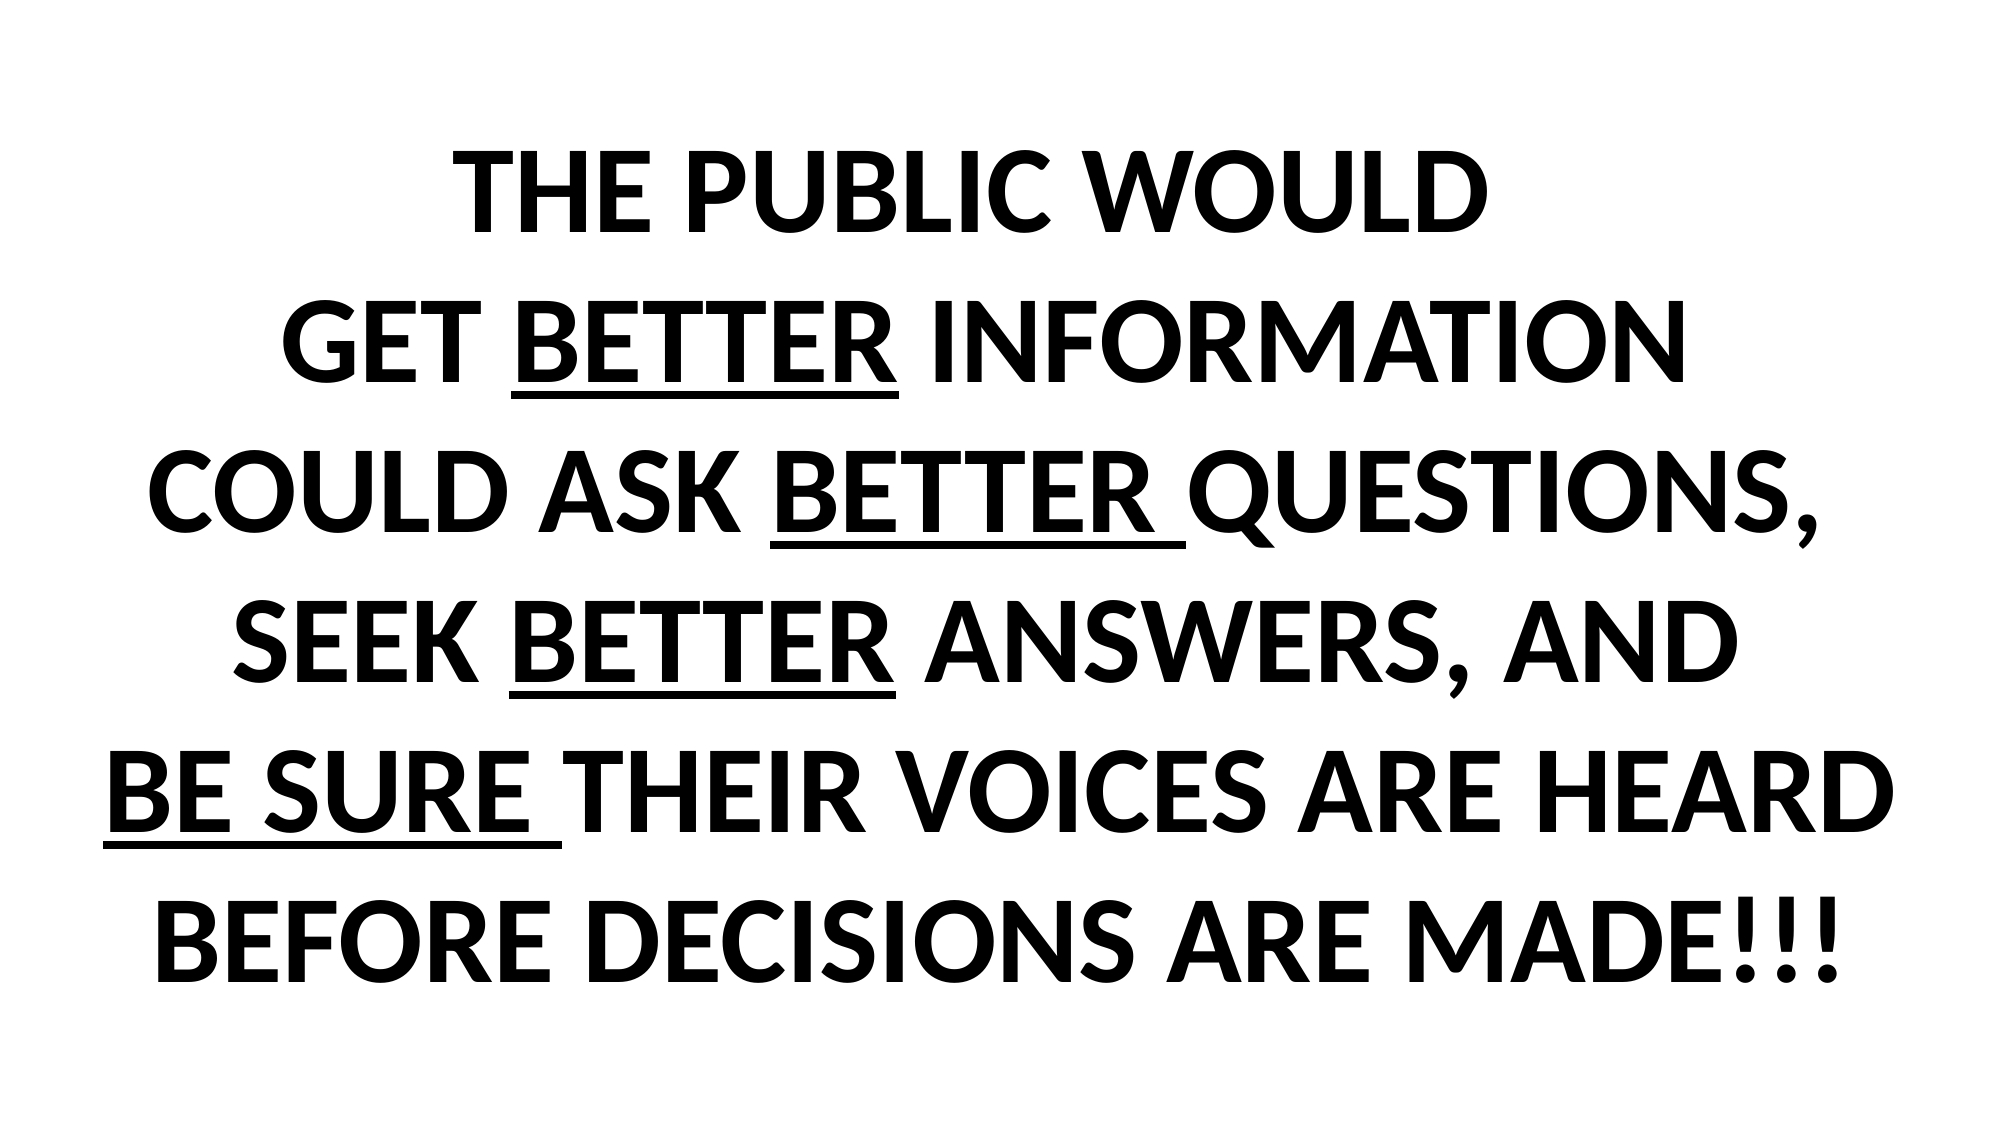

THE PUBLIC WOULD
GET BETTER INFORMATION
COULD ASK BETTER QUESTIONS,
SEEK BETTER ANSWERS, AND
BE SURE THEIR VOICES ARE HEARD BEFORE DECISIONS ARE MADE!!!